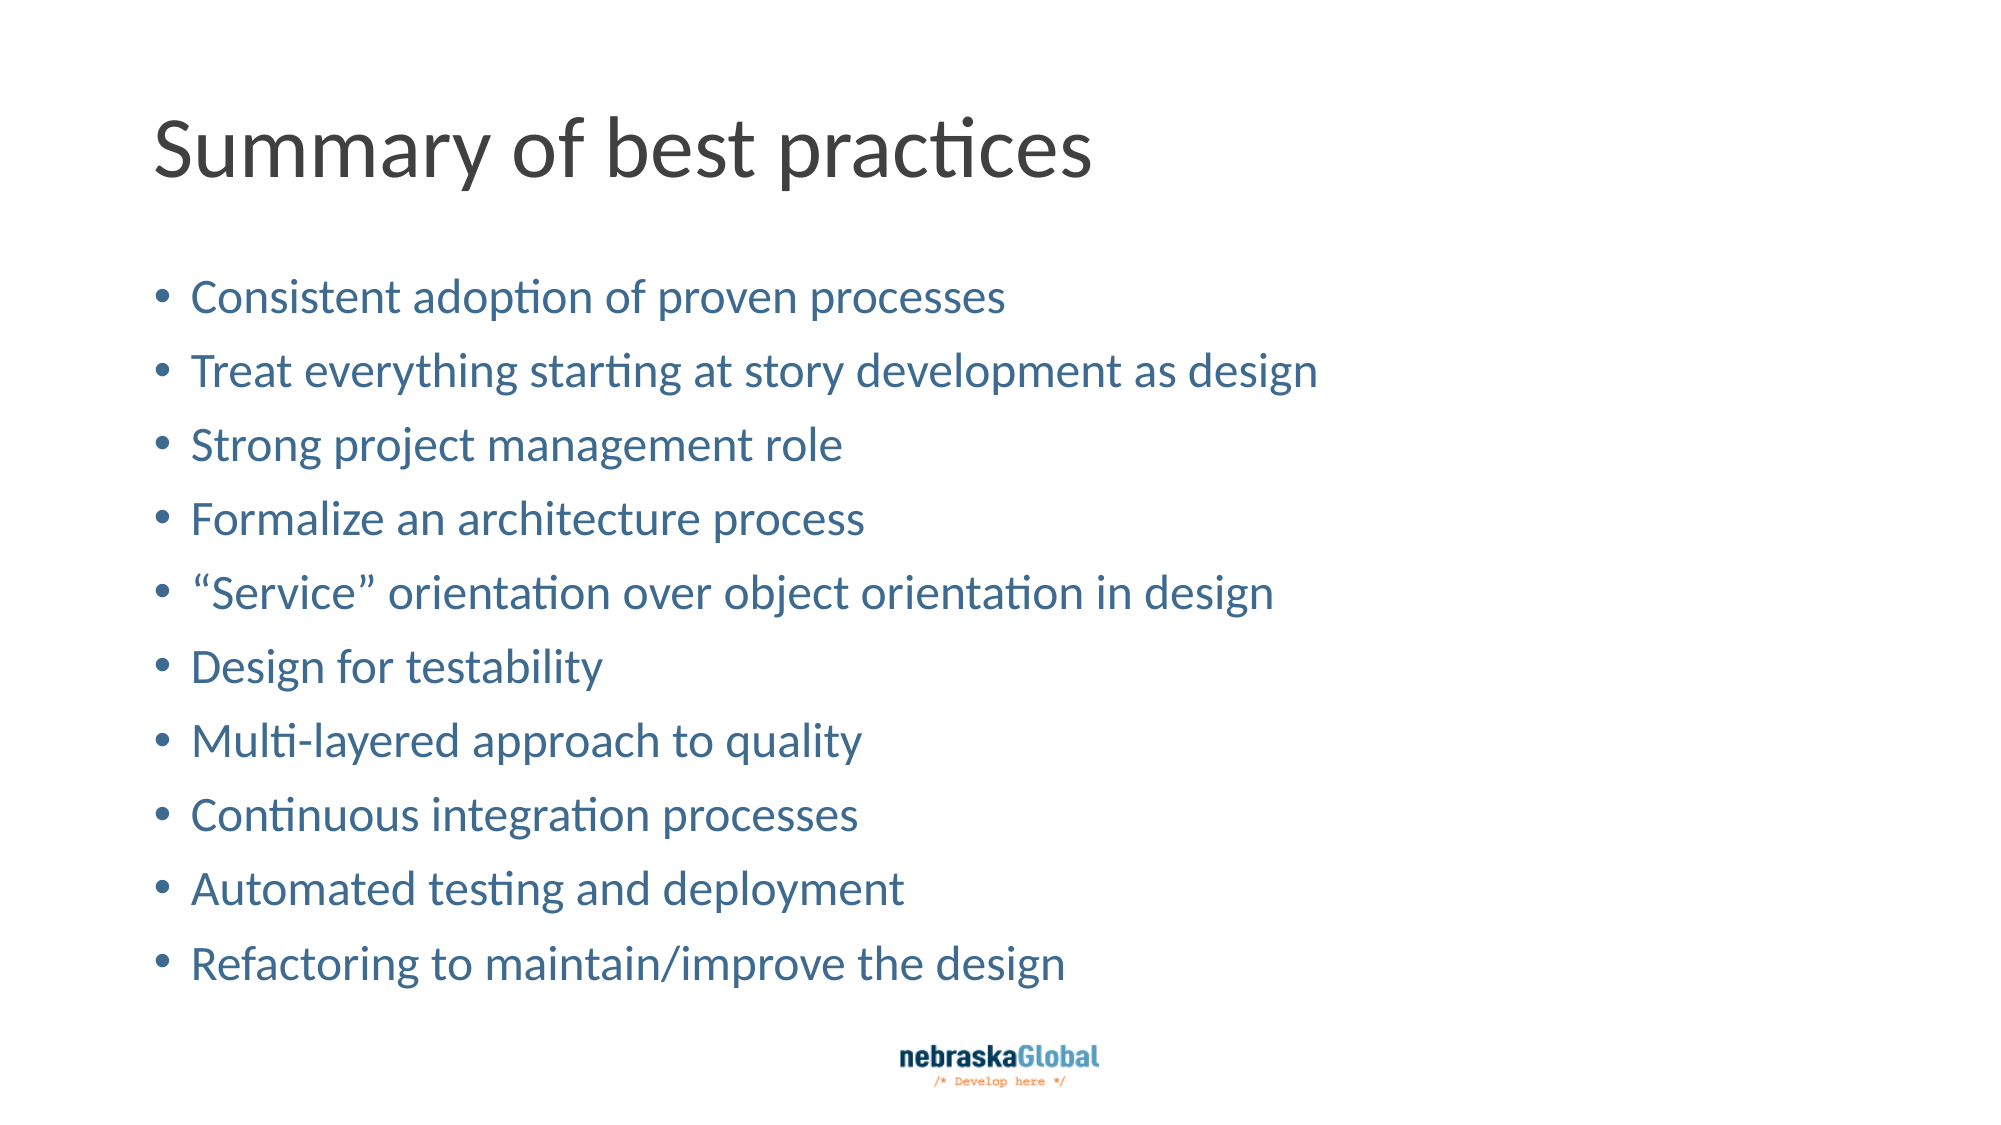

# Summary of best practices
Consistent adoption of proven processes
Treat everything starting at story development as design
Strong project management role
Formalize an architecture process
“Service” orientation over object orientation in design
Design for testability
Multi-layered approach to quality
Continuous integration processes
Automated testing and deployment
Refactoring to maintain/improve the design